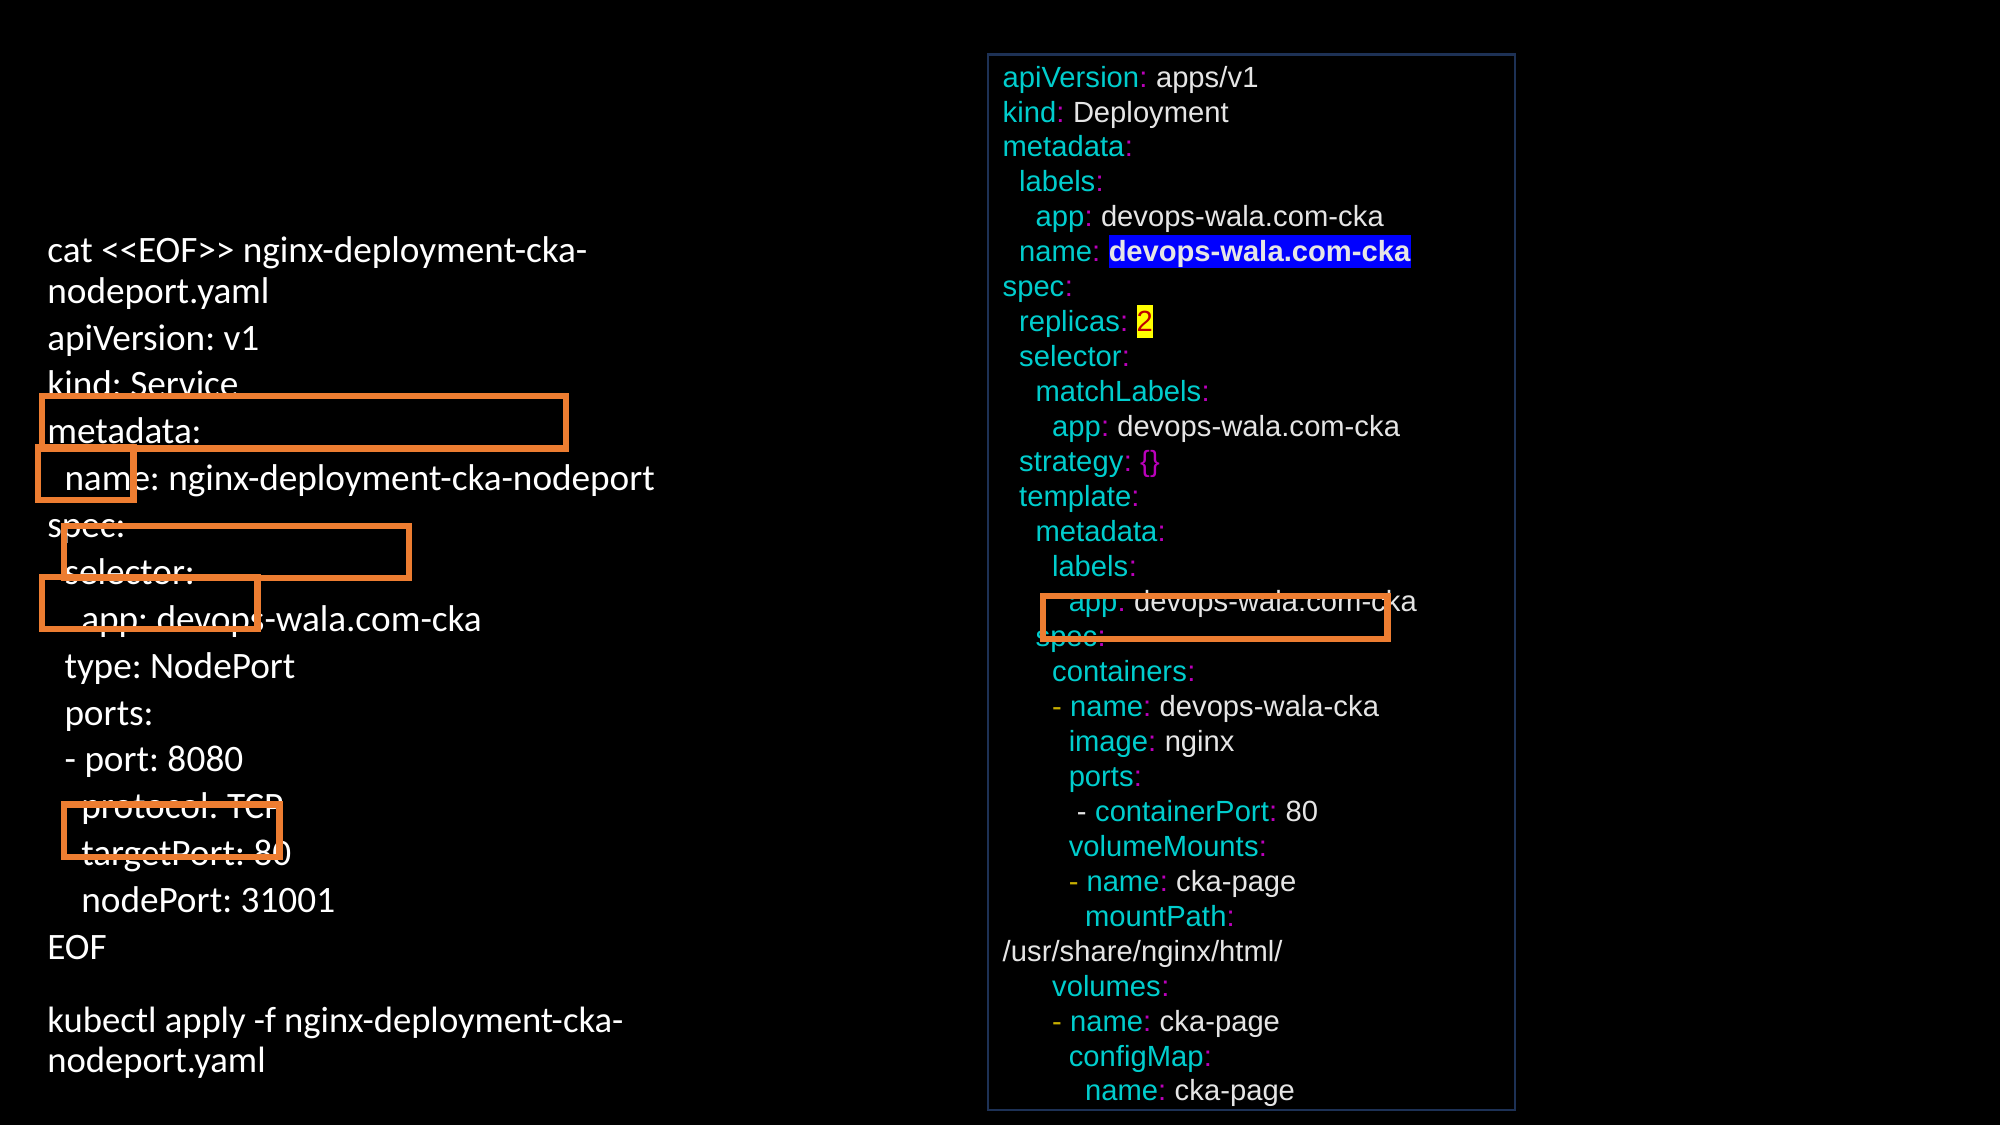

apiVersion: apps/v1
kind: Deployment
metadata:
  labels:
    app: devops-wala.com-cka
  name: devops-wala.com-cka
spec:
  replicas: 2
  selector:
    matchLabels:
      app: devops-wala.com-cka
  strategy: {}
  template:
    metadata:
      labels:
        app: devops-wala.com-cka
    spec:
      containers:
      - name: devops-wala-cka
        image: nginx
        ports:
         - containerPort: 80
        volumeMounts:
        - name: cka-page
          mountPath: /usr/share/nginx/html/
      volumes:
      - name: cka-page
        configMap:
          name: cka-page
cat <<EOF>> nginx-deployment-cka-nodeport.yaml
apiVersion: v1
kind: Service
metadata:
  name: nginx-deployment-cka-nodeport
spec:
  selector:
    app: devops-wala.com-cka
  type: NodePort
  ports:
  - port: 8080
    protocol: TCP
    targetPort: 80
    nodePort: 31001
EOF

kubectl apply -f nginx-deployment-cka-nodeport.yaml